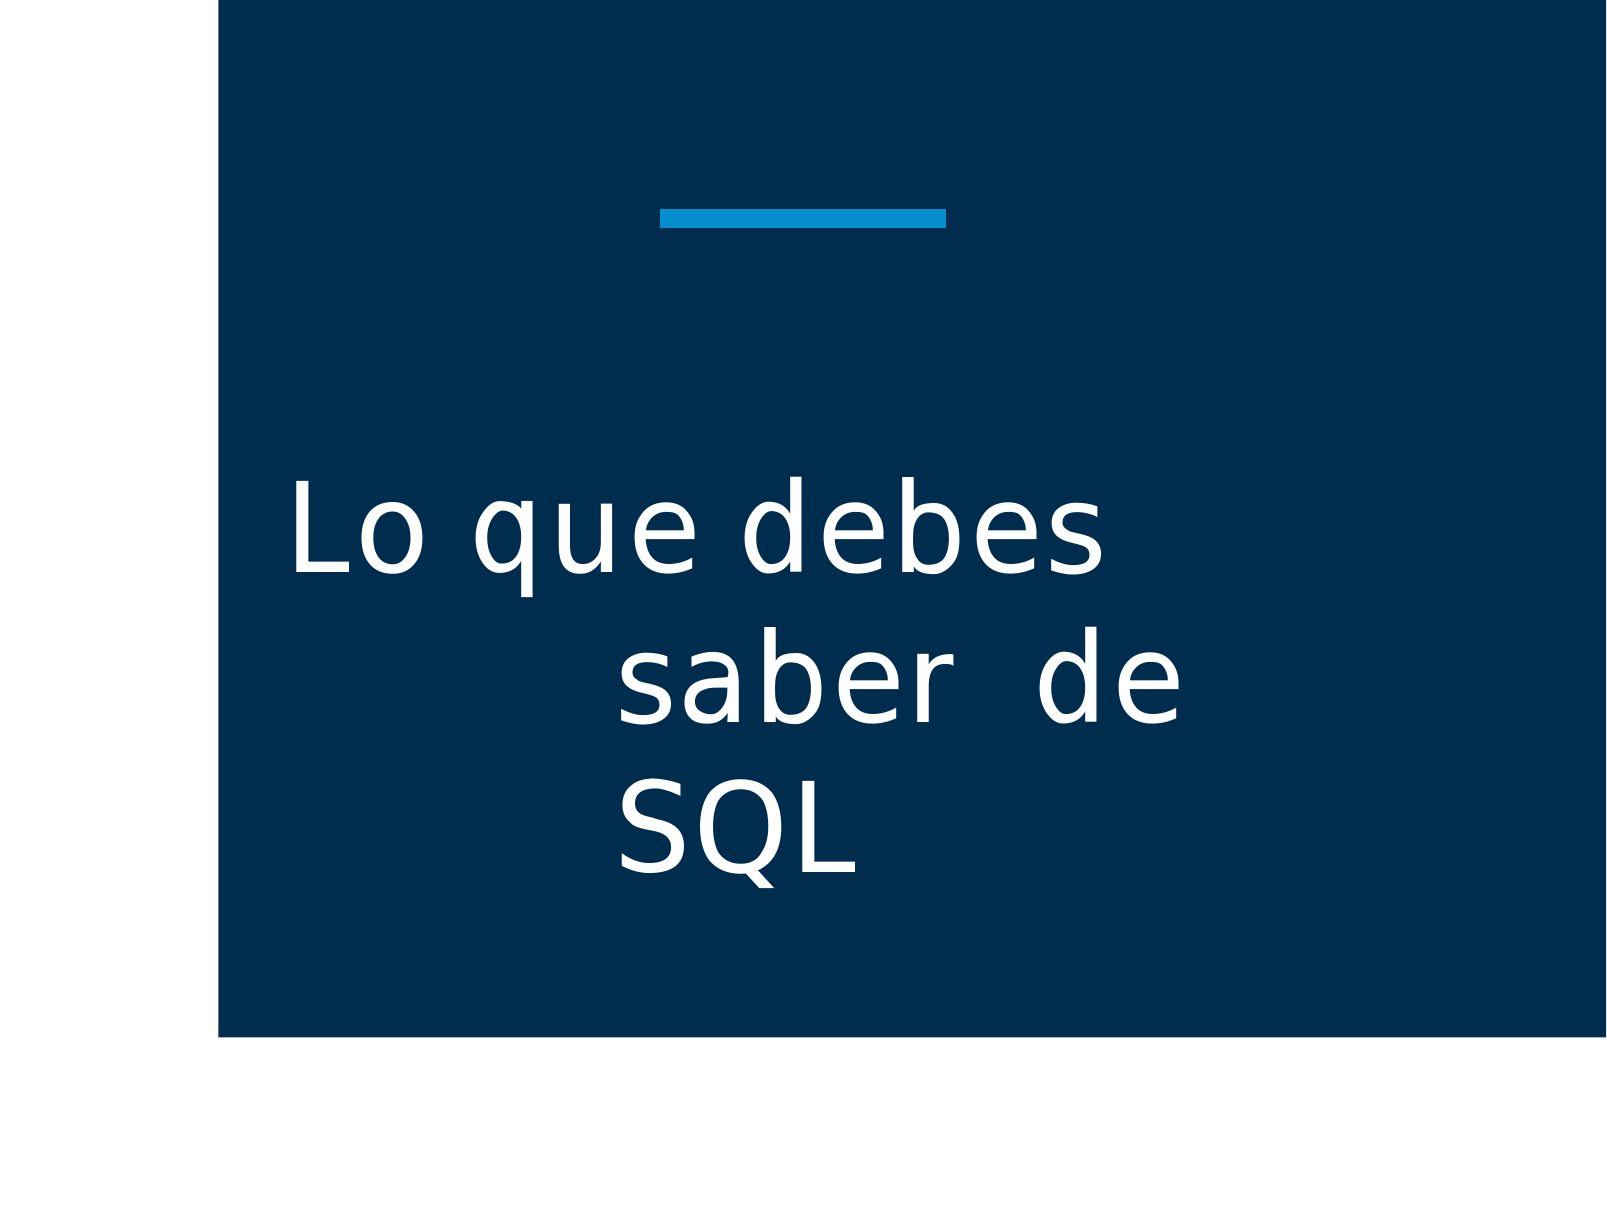

# Lo que debes saber  de SQL